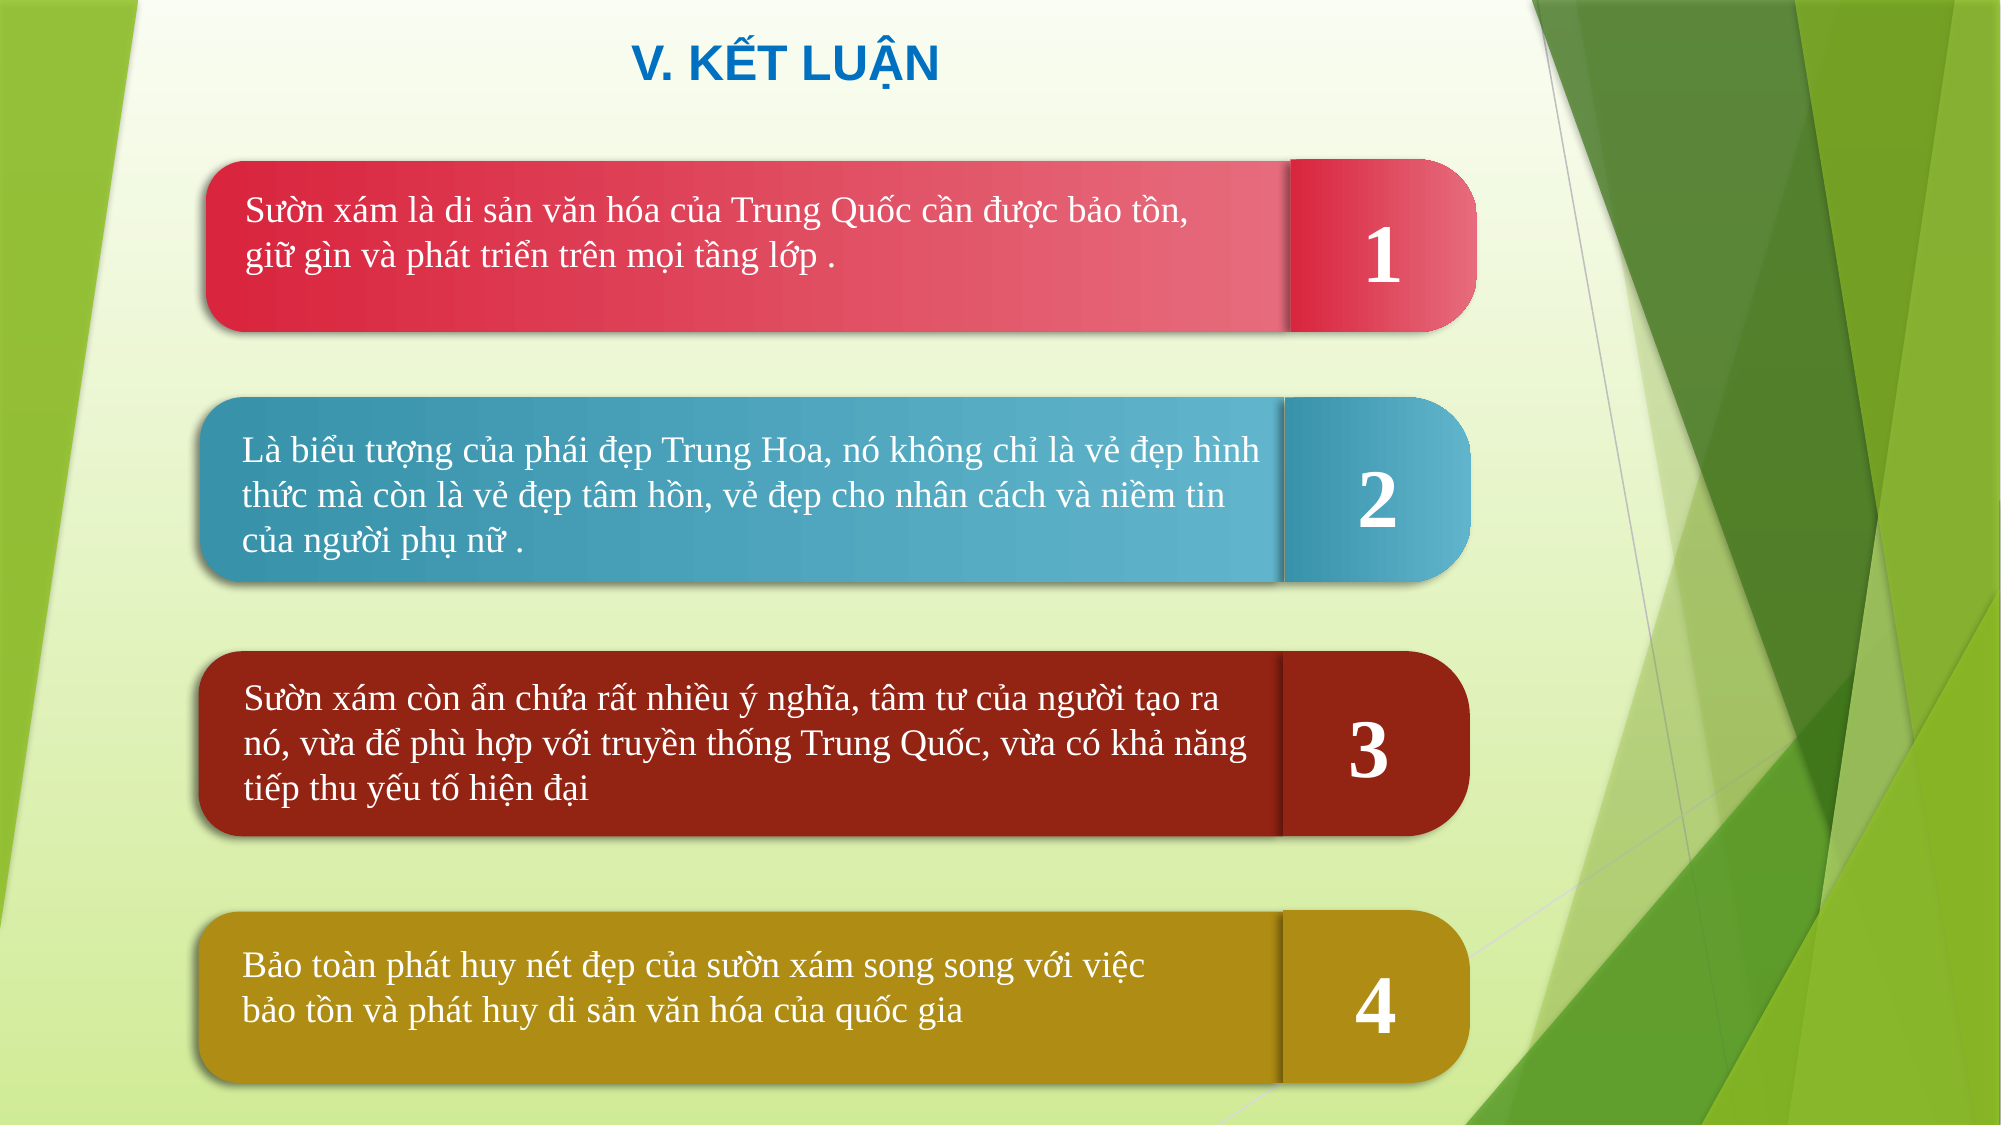

V. KẾT LUẬN

Sườn xám là di sản văn hóa của Trung Quốc cần được bảo tồn, giữ gìn và phát triển trên mọi tầng lớp .
1

Là biểu tượng của phái đẹp Trung Hoa, nó không chỉ là vẻ đẹp hình thức mà còn là vẻ đẹp tâm hồn, vẻ đẹp cho nhân cách và niềm tin của người phụ nữ .
2

Sườn xám còn ẩn chứa rất nhiều ý nghĩa, tâm tư của người tạo ra nó, vừa để phù hợp với truyền thống Trung Quốc, vừa có khả năng tiếp thu yếu tố hiện đại
3

Bảo toàn phát huy nét đẹp của sườn xám song song với việc bảo tồn và phát huy di sản văn hóa của quốc gia
4